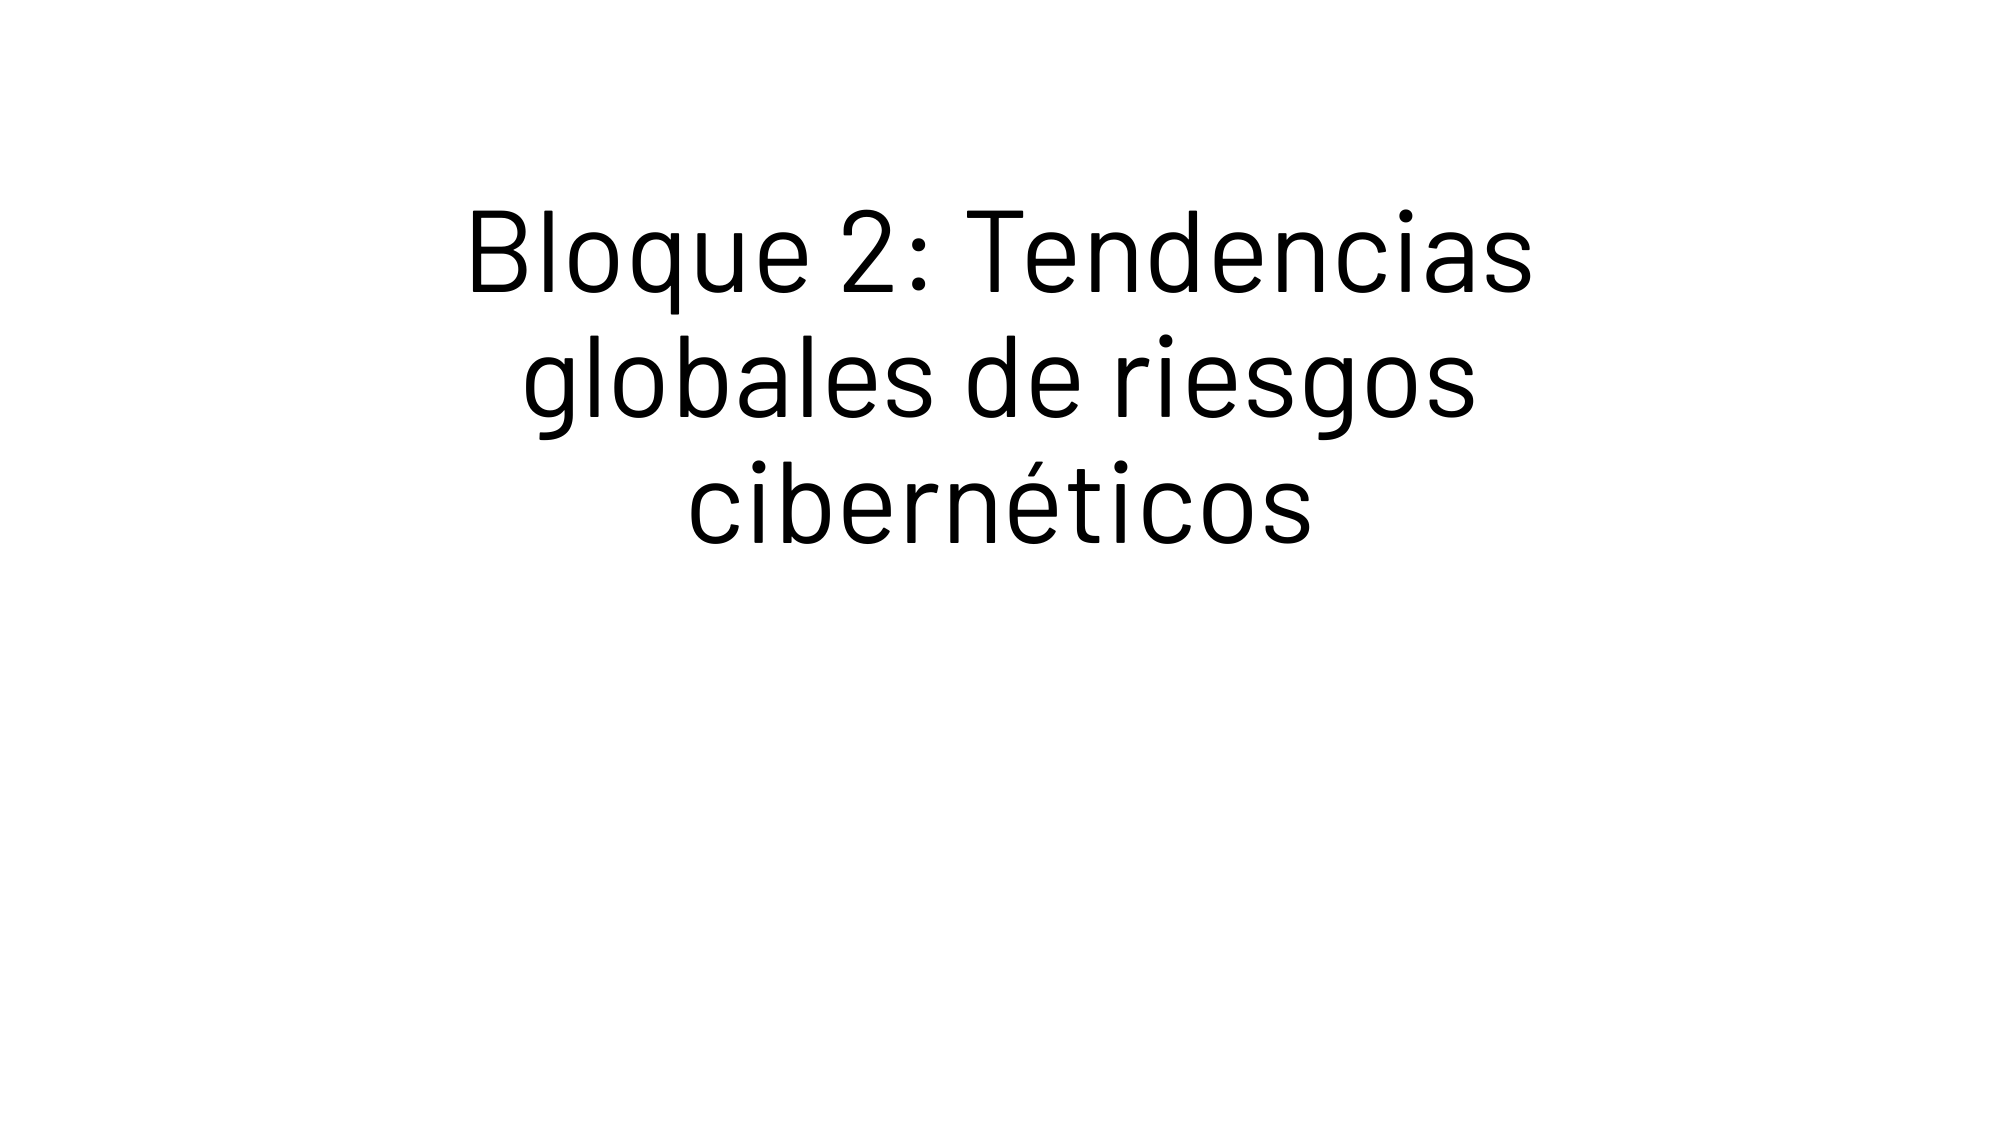

# Bloque 2: Tendencias globales de riesgos cibernéticos